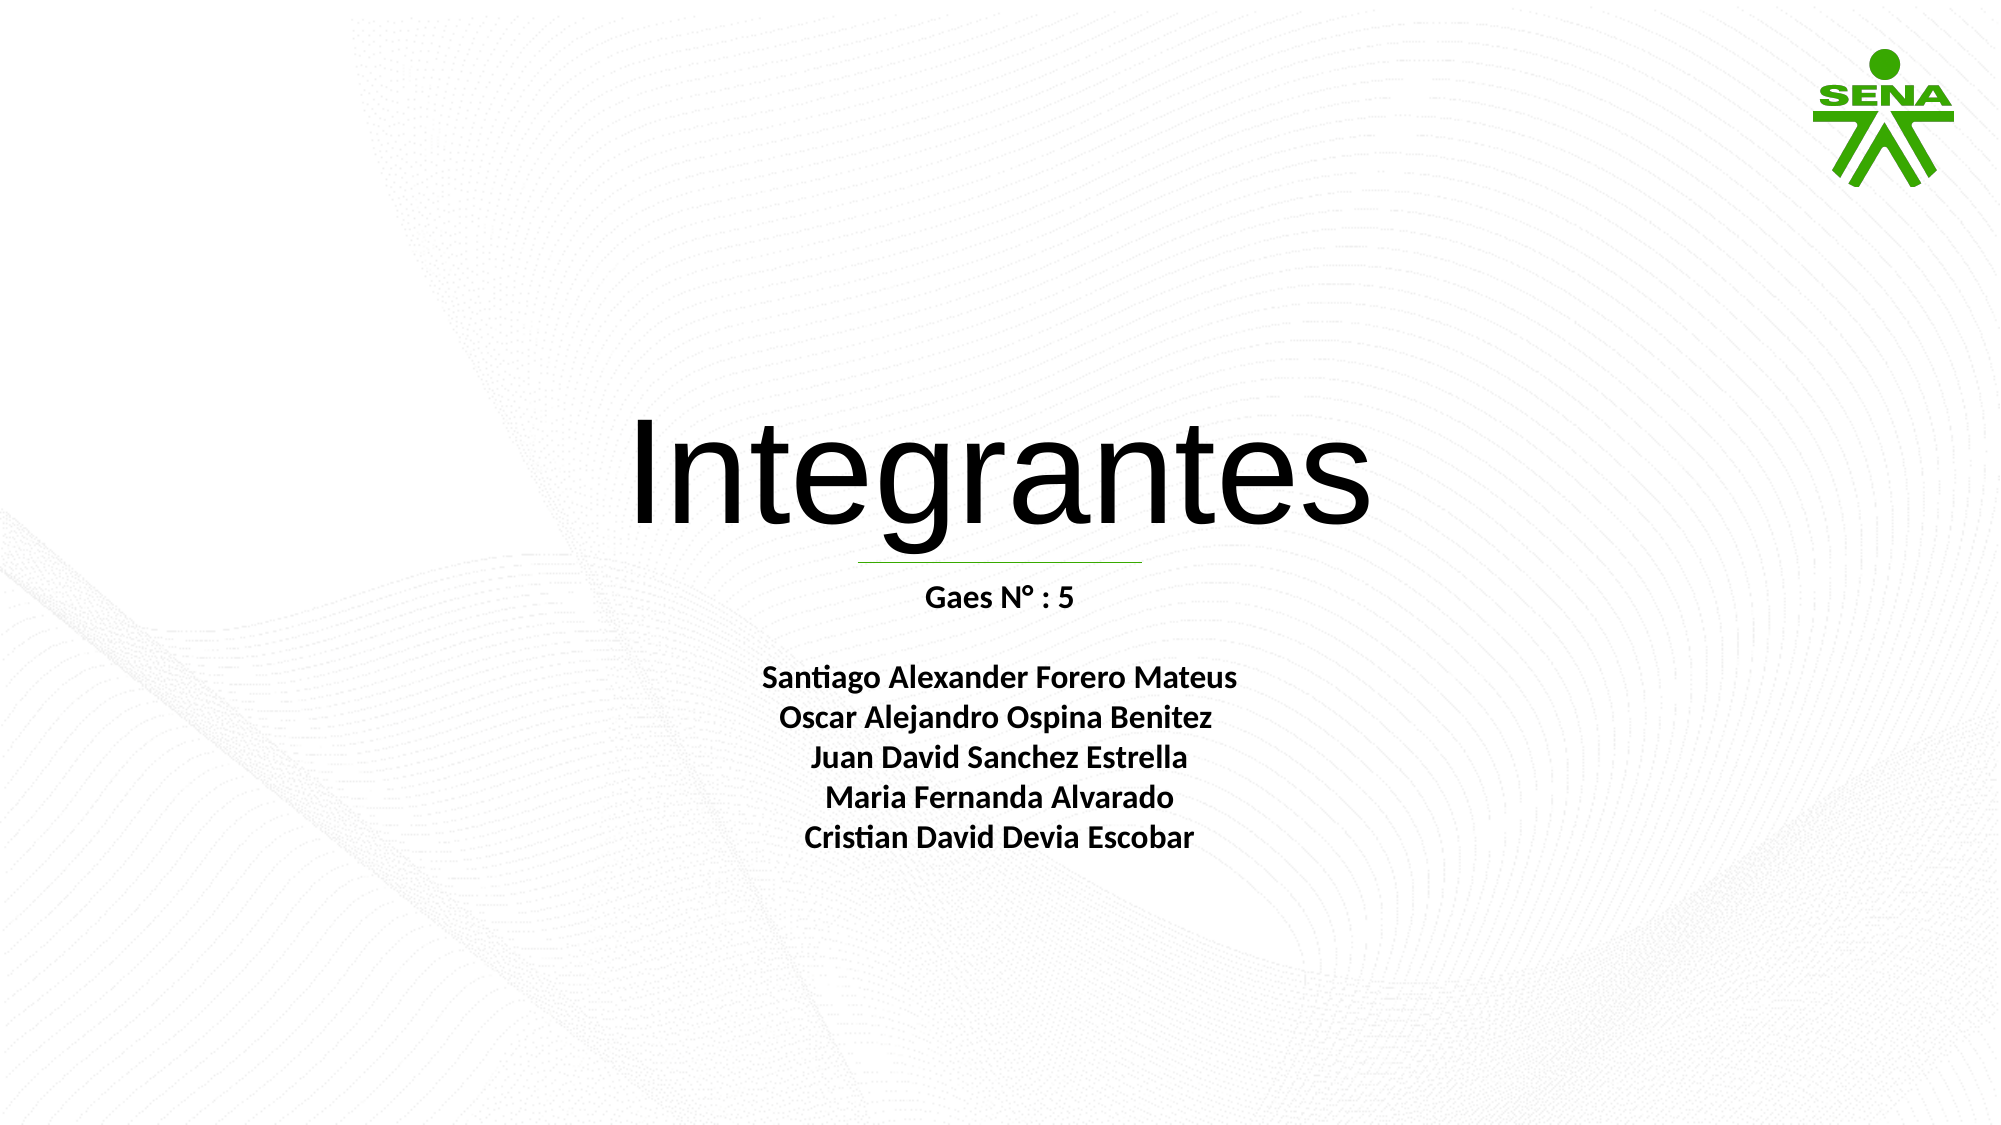

Integrantes
Gaes N° : 5

Santiago Alexander Forero Mateus
Oscar Alejandro Ospina Benitez
Juan David Sanchez Estrella
Maria Fernanda Alvarado
Cristian David Devia Escobar